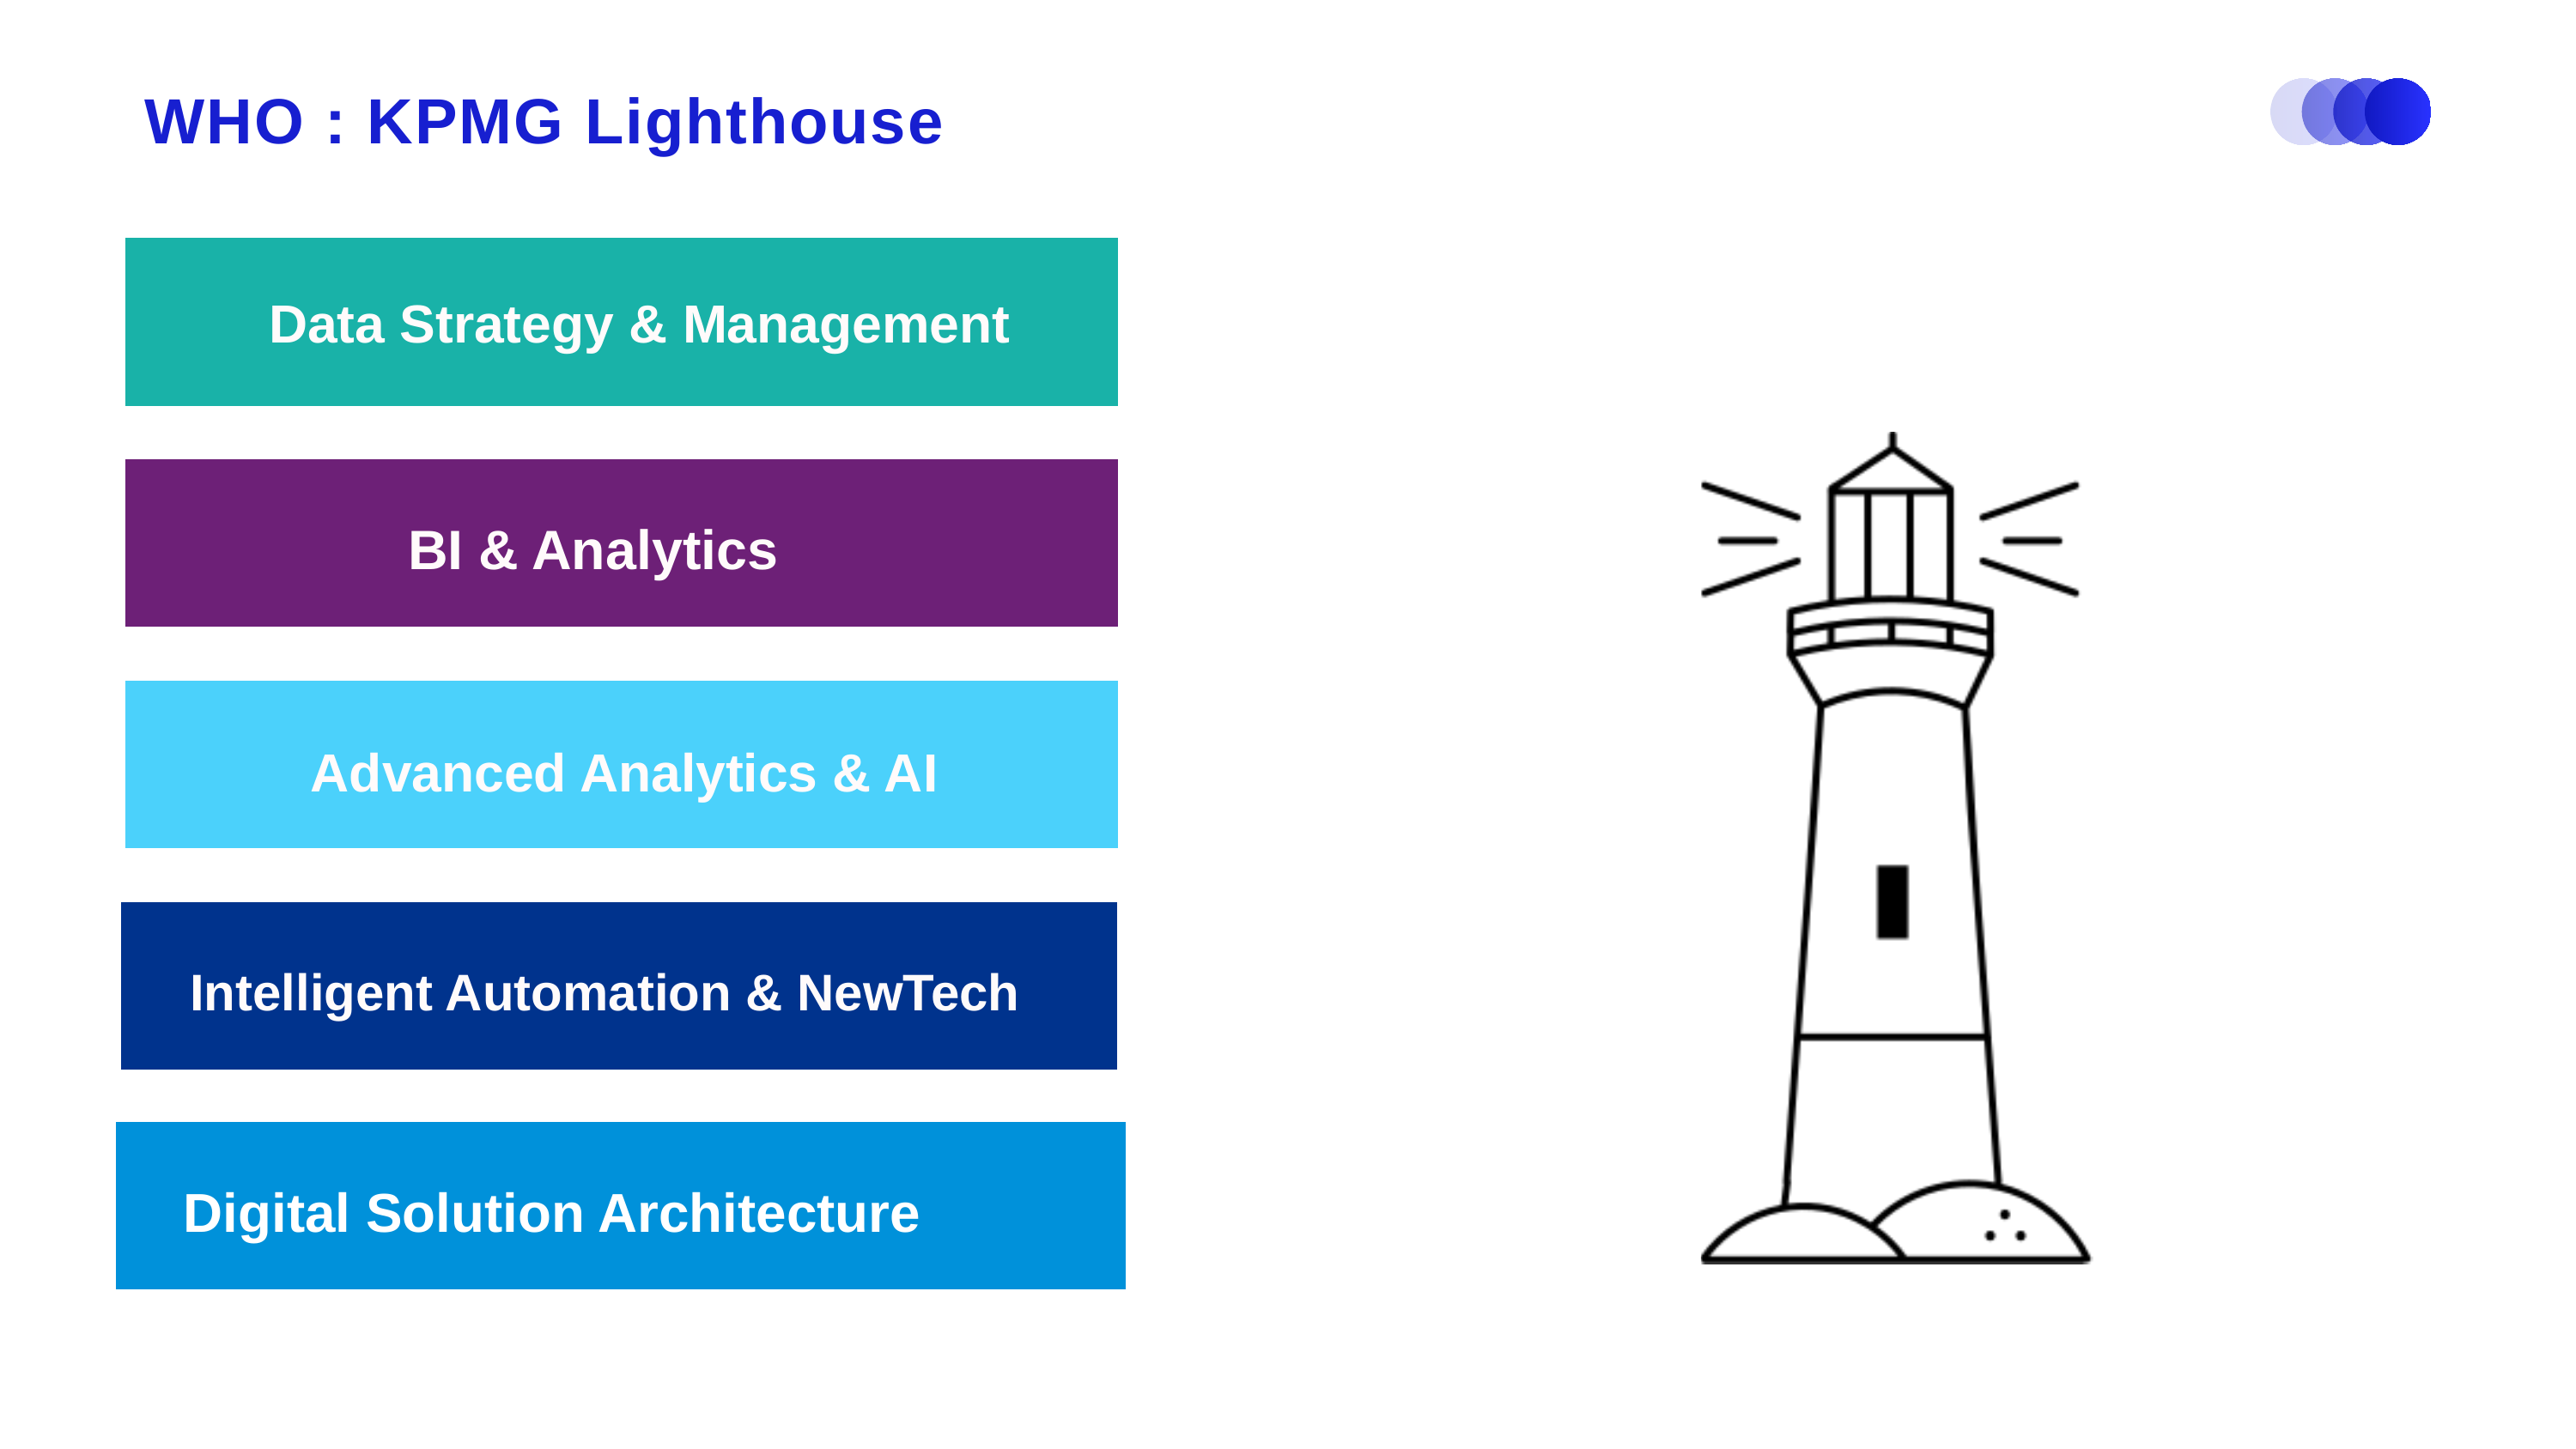

WHO : KPMG Lighthouse

Data Strategy & Management

BI & Analytics

Advanced Analytics & AI

Intelligent Automation & NewTech

Digital Solution Architecture